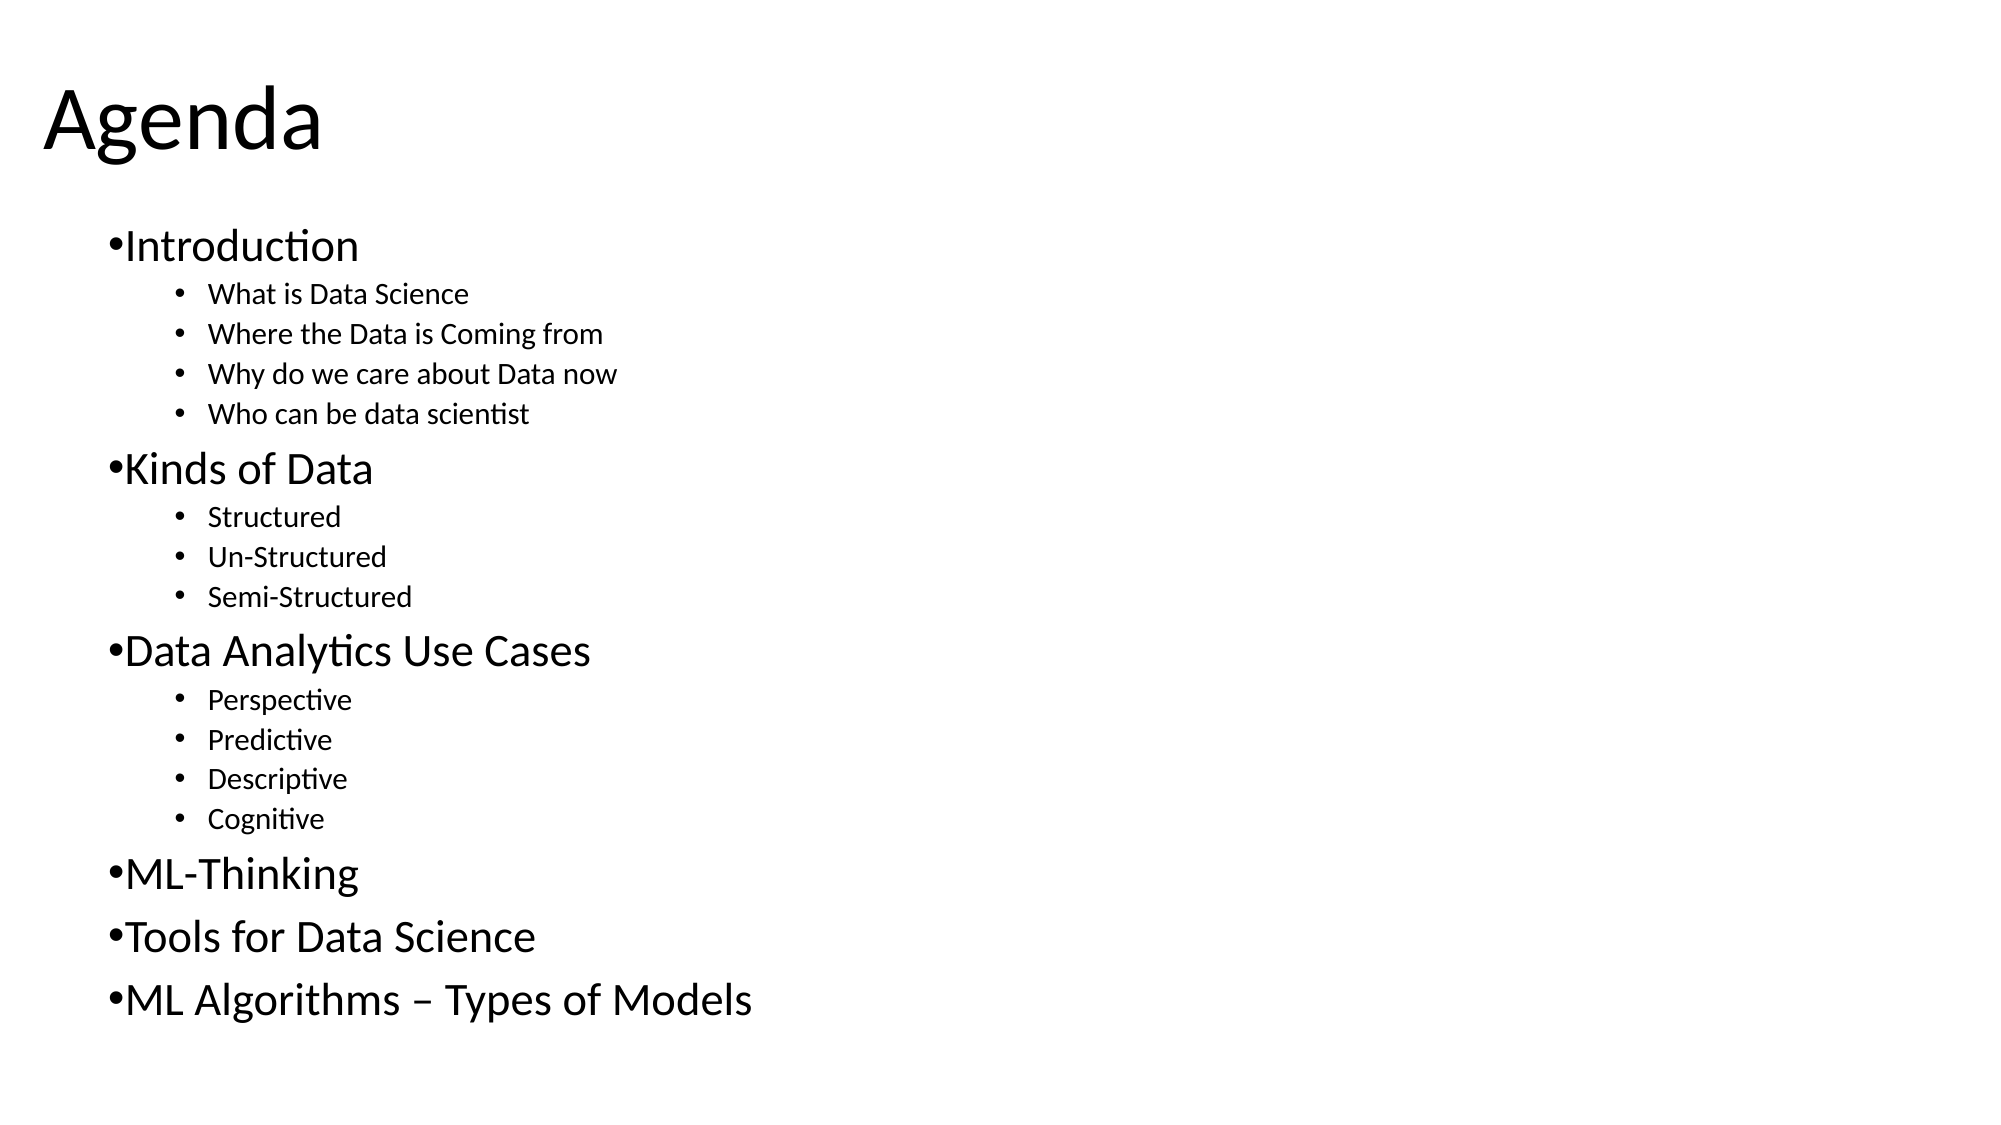

# Agenda
Introduction
What is Data Science
Where the Data is Coming from
Why do we care about Data now
Who can be data scientist
Kinds of Data
Structured
Un-Structured
Semi-Structured
Data Analytics Use Cases
Perspective
Predictive
Descriptive
Cognitive
ML-Thinking
Tools for Data Science
ML Algorithms – Types of Models